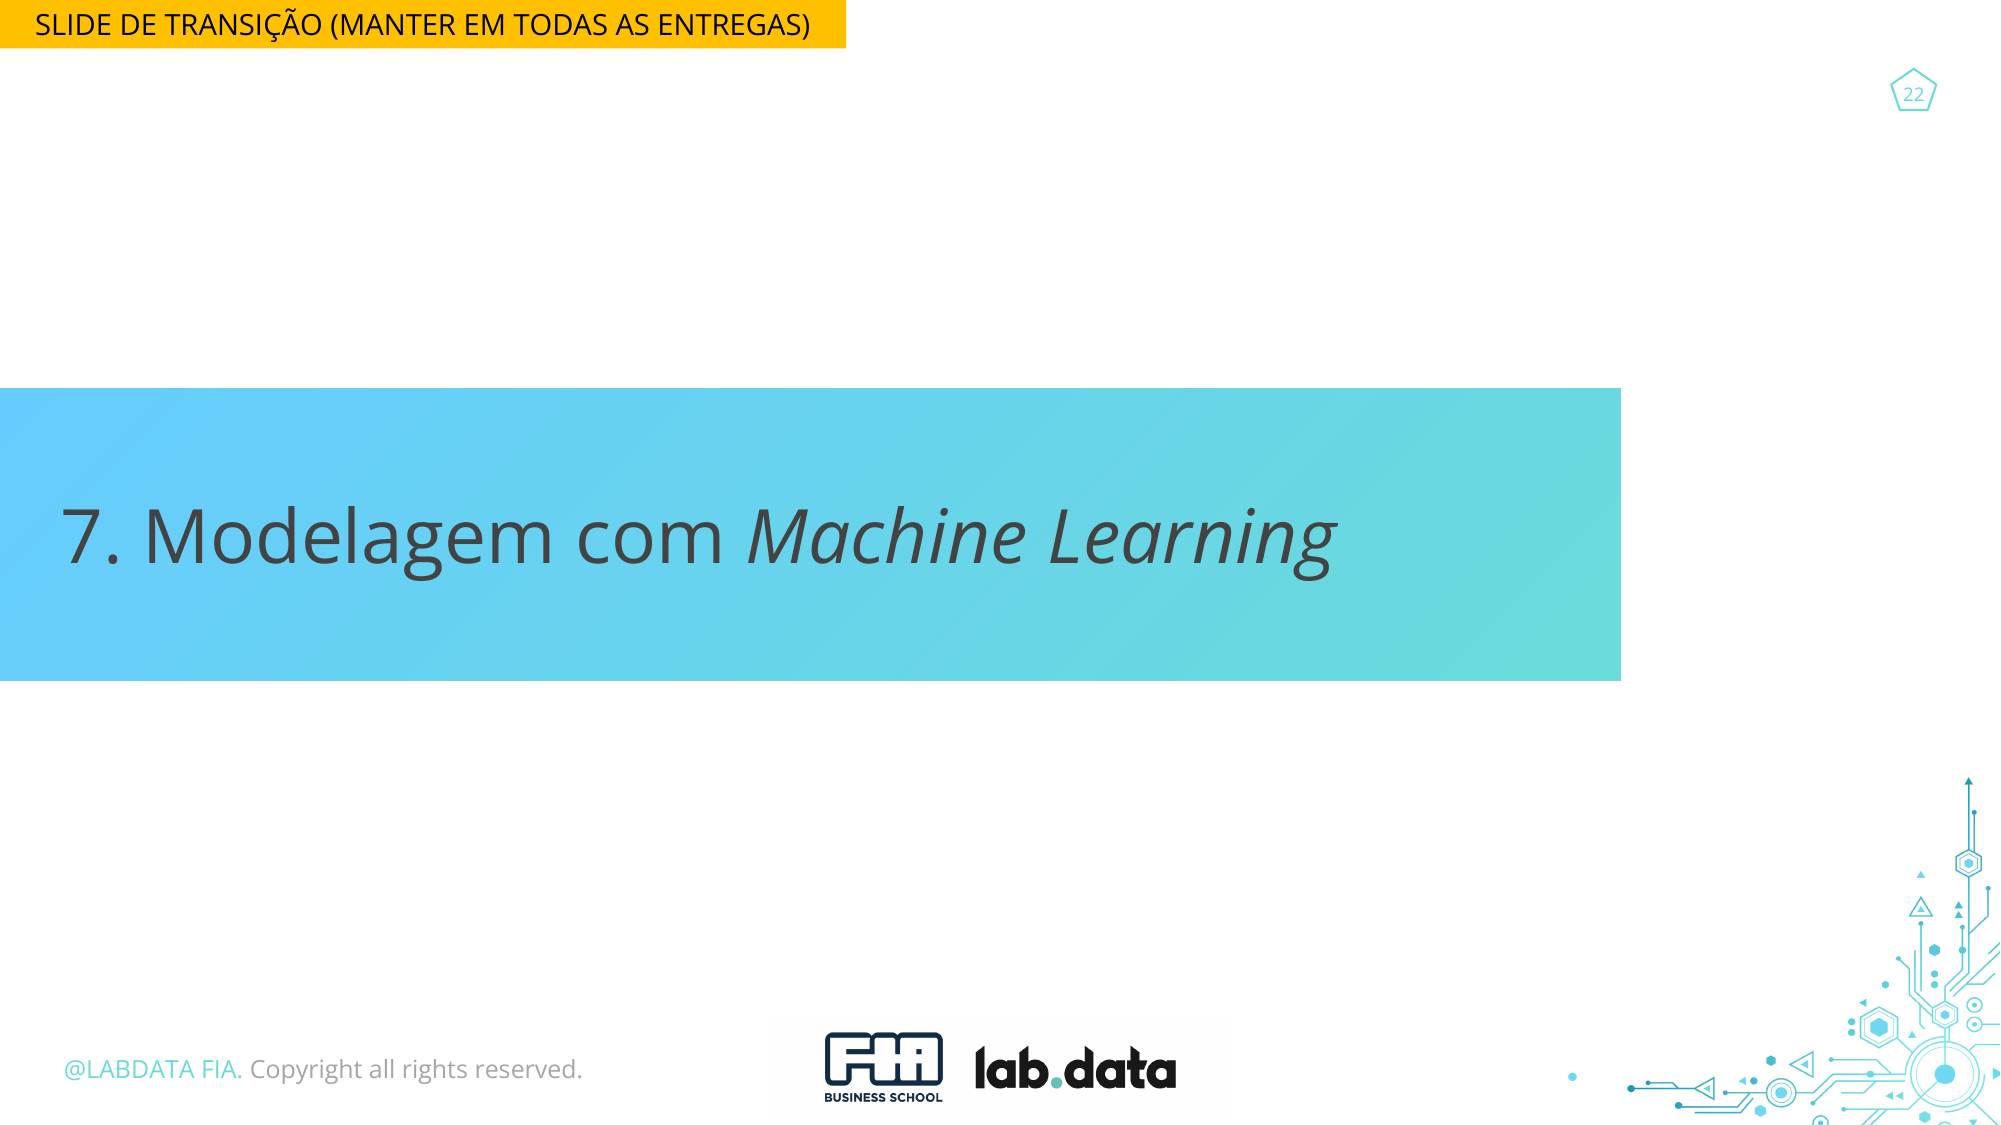

SLIDE DE TRANSIÇÃO (MANTER EM TODAS AS ENTREGAS)

7. Modelagem com Machine Learning